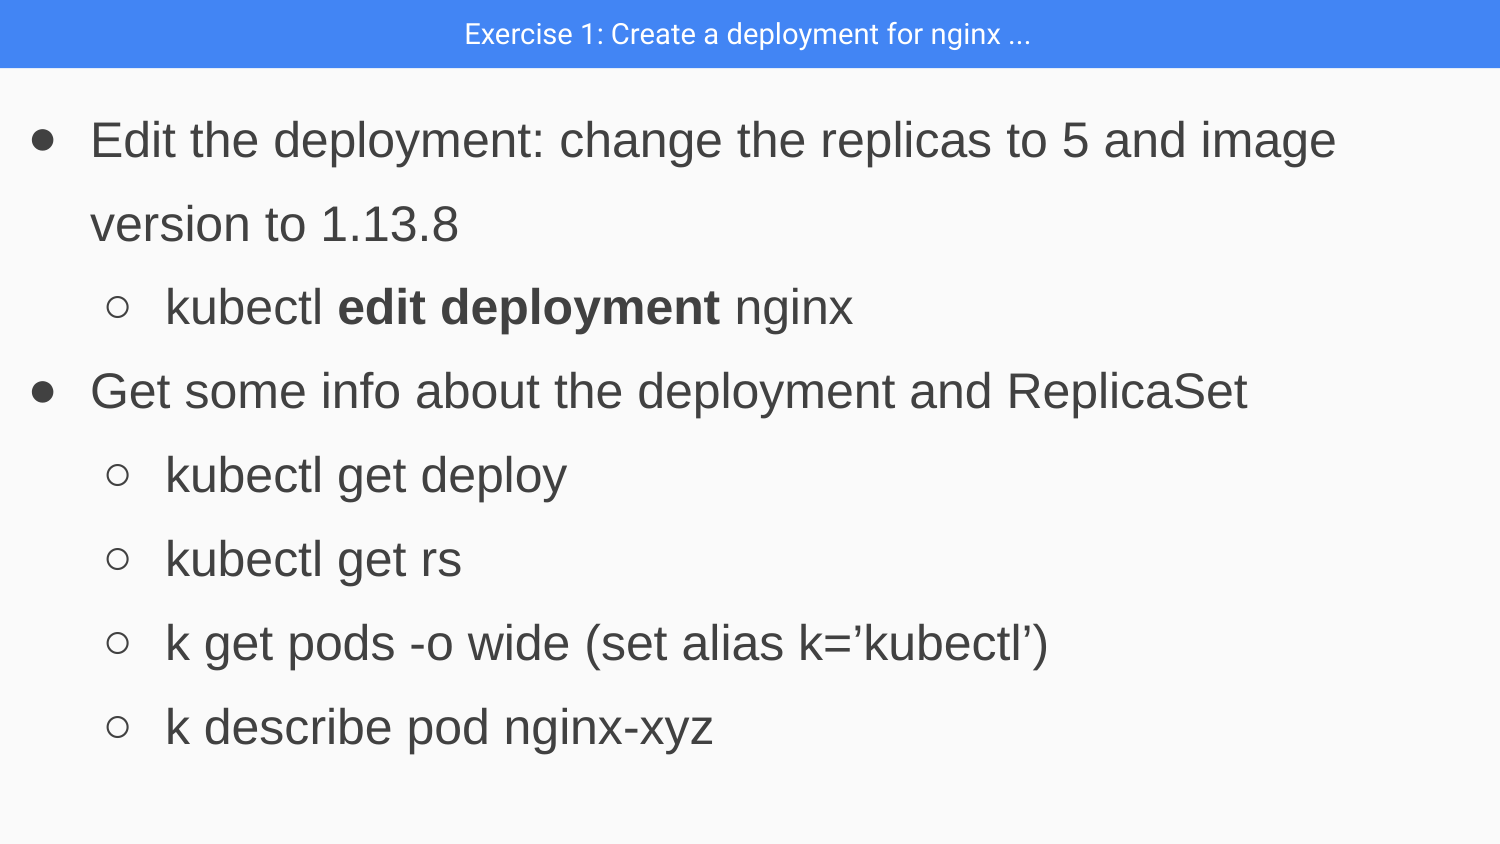

Exercise 1: Create a deployment for nginx ...
Edit the deployment: change the replicas to 5 and image version to 1.13.8
kubectl edit deployment nginx
Get some info about the deployment and ReplicaSet
kubectl get deploy
kubectl get rs
k get pods -o wide (set alias k=’kubectl’)
k describe pod nginx-xyz